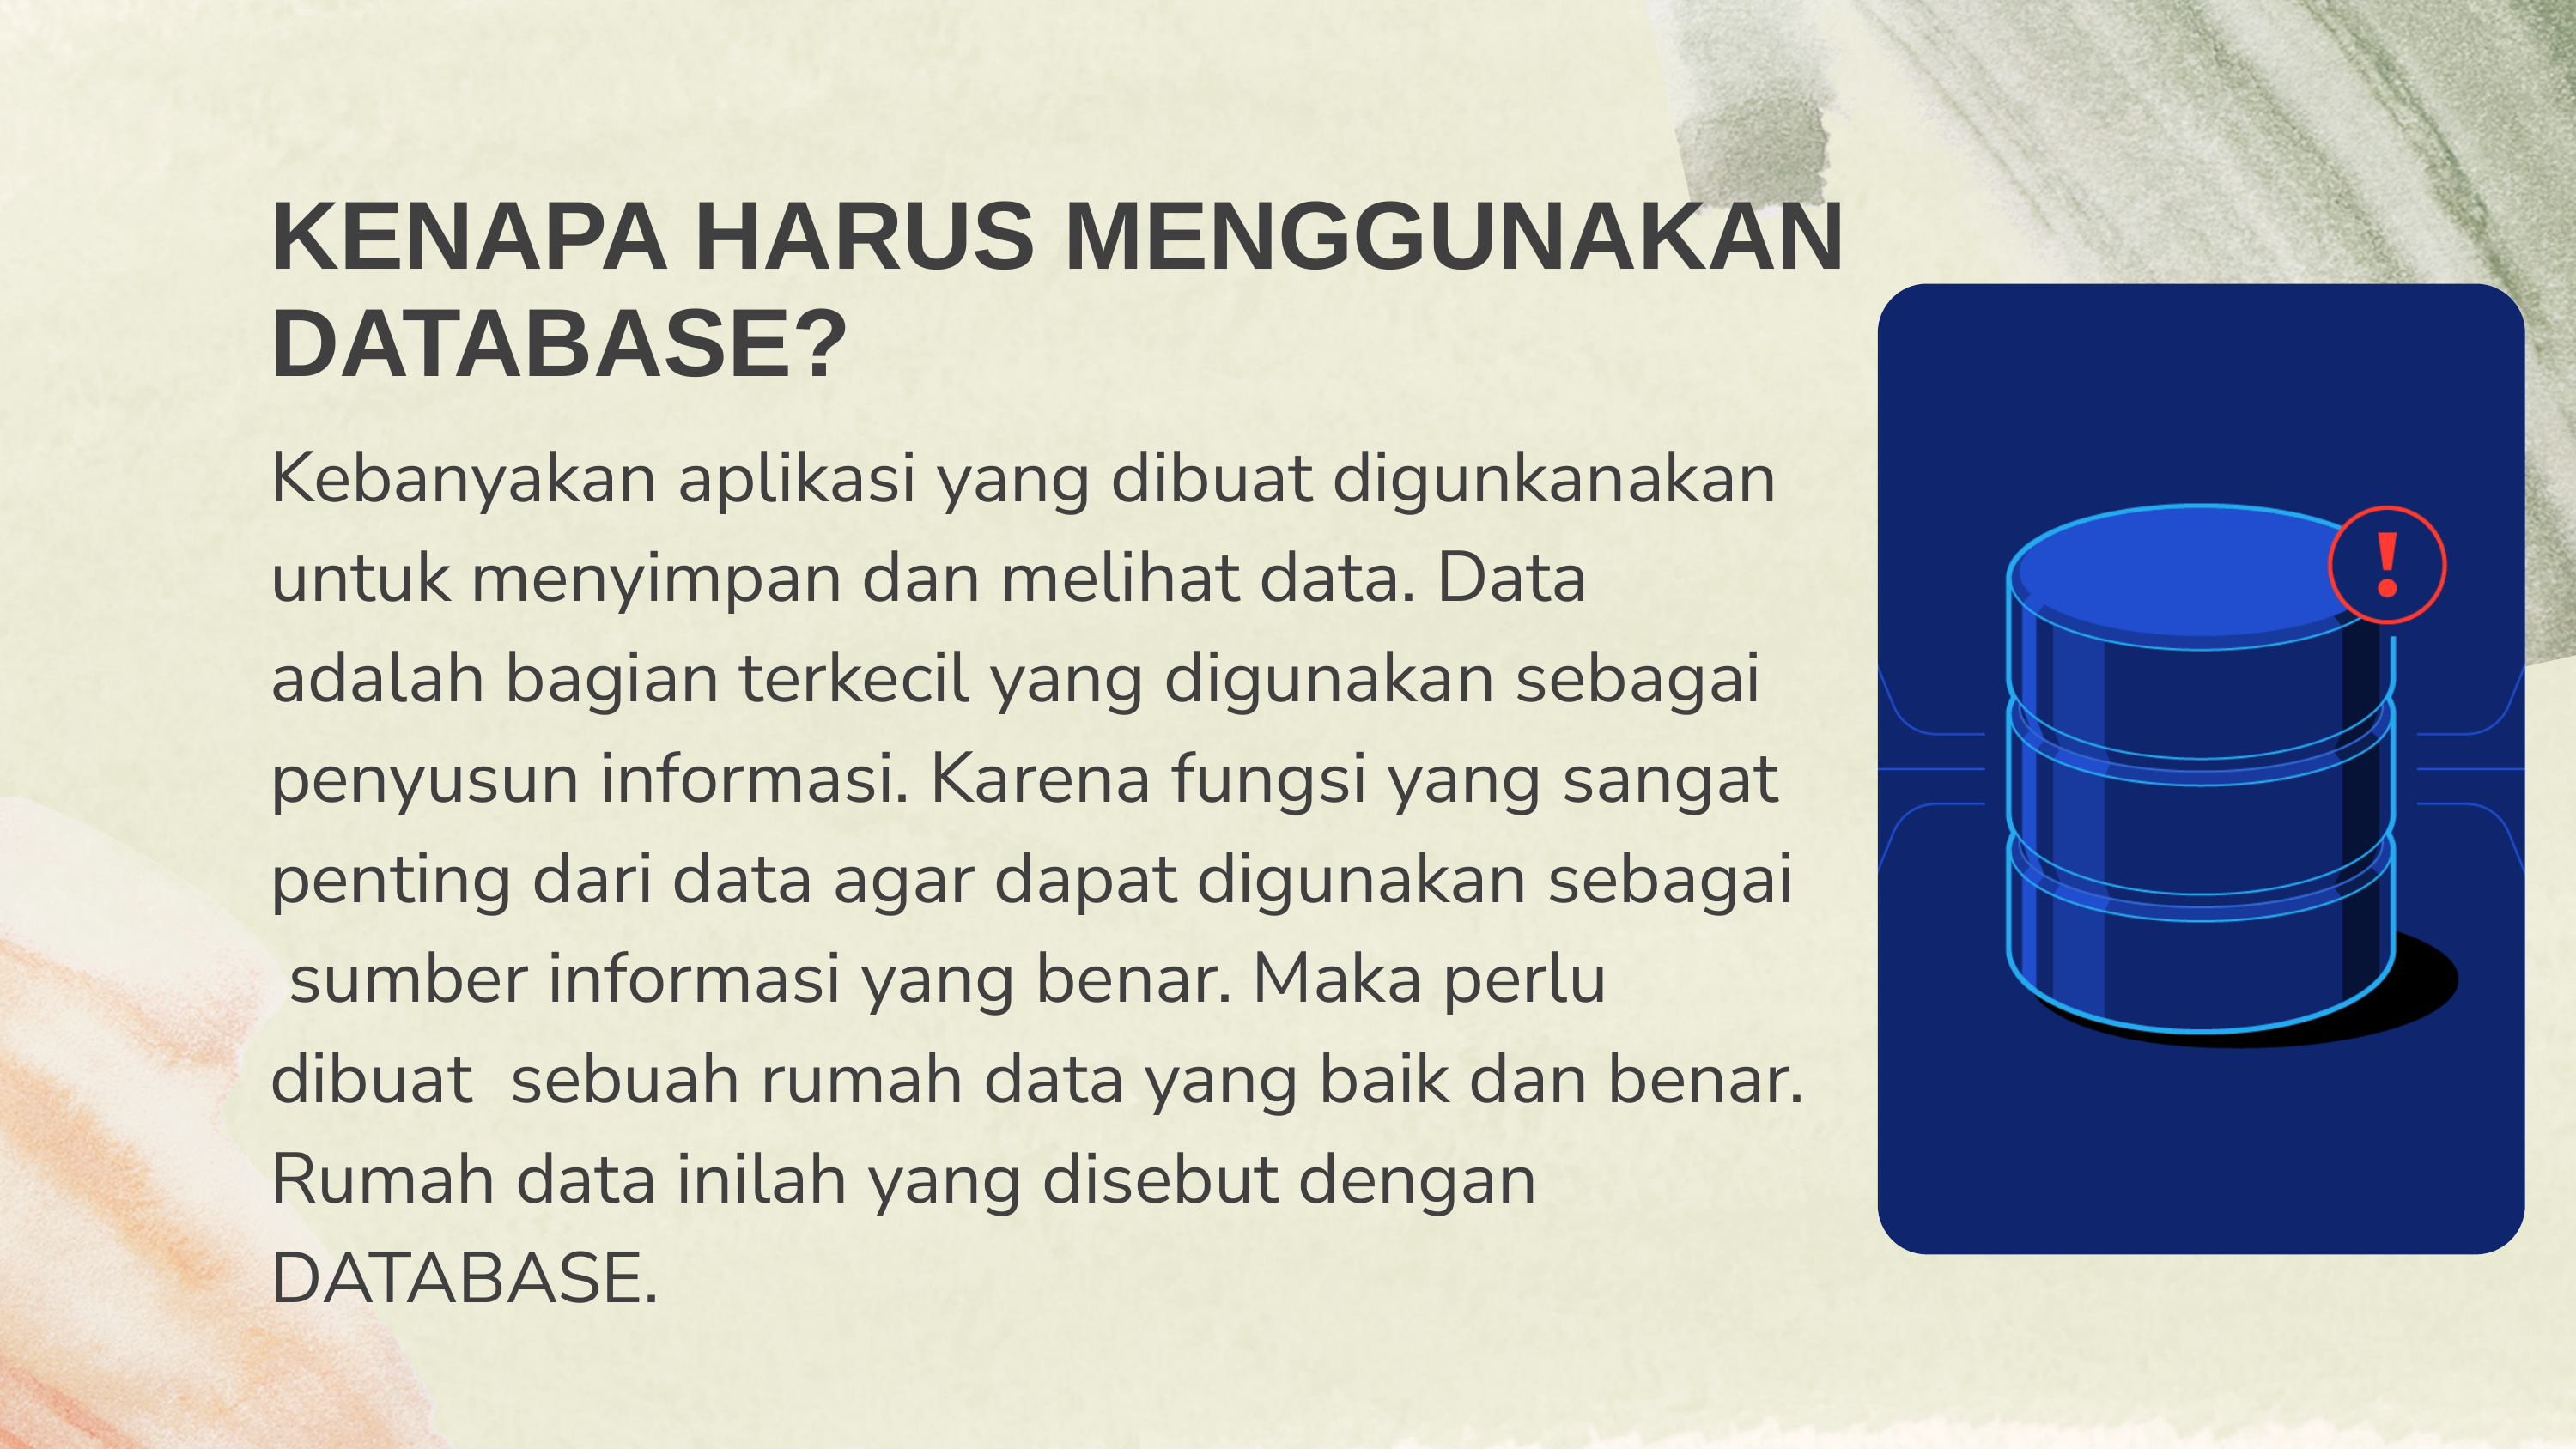

KENAPA HARUS MENGGUNAKAN DATABASE?

Kebanyakan aplikasi yang dibuat digunkanakan untuk menyimpan dan melihat data. Data adalah bagian terkecil yang digunakan sebagai penyusun informasi. Karena fungsi yang sangat  penting dari data agar dapat digunakan sebagai  sumber informasi yang benar. Maka perlu dibuat  sebuah rumah data yang baik dan benar. Rumah data inilah yang disebut dengan DATABASE.